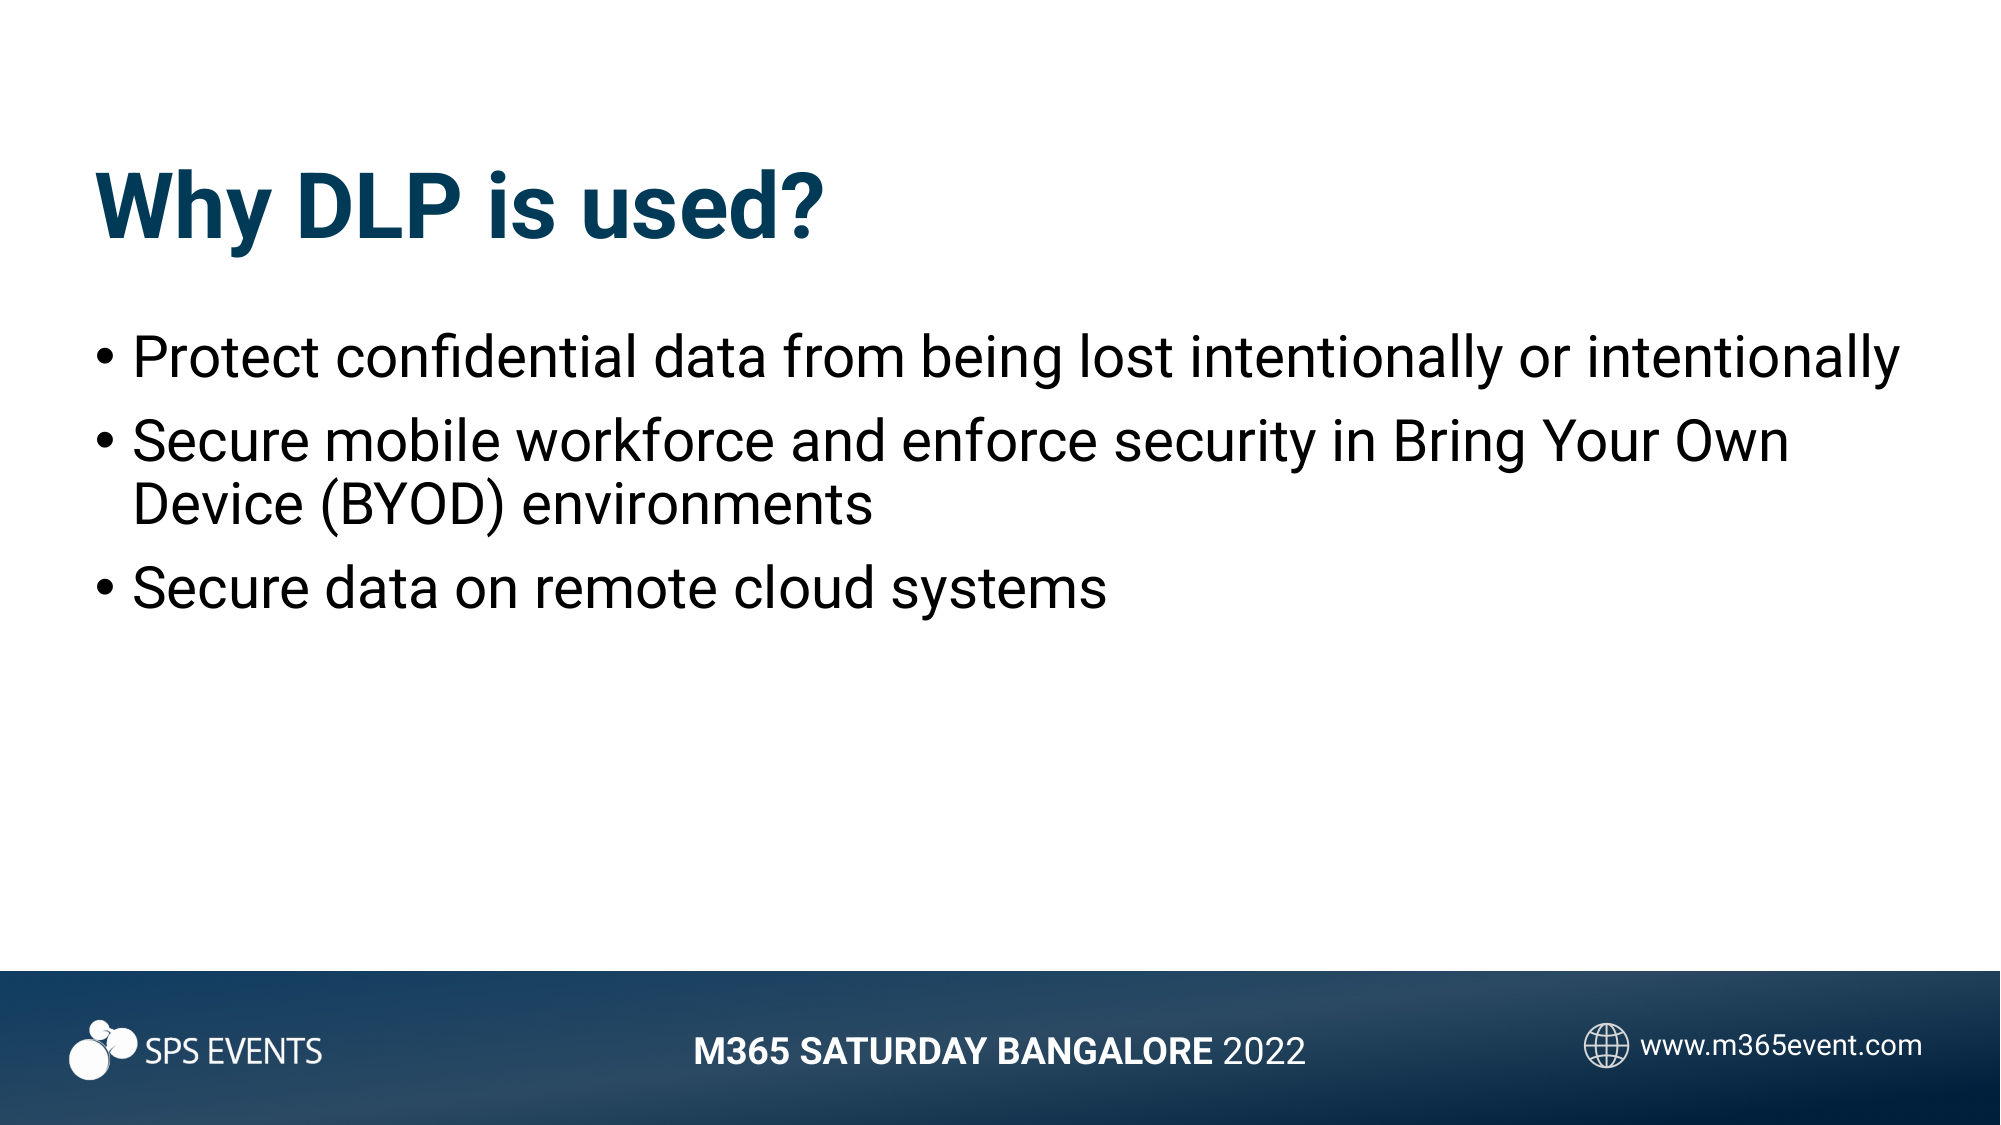

# Why DLP is used?
Protect confidential data from being lost intentionally or intentionally
Secure mobile workforce and enforce security in Bring Your Own Device (BYOD) environments
Secure data on remote cloud systems